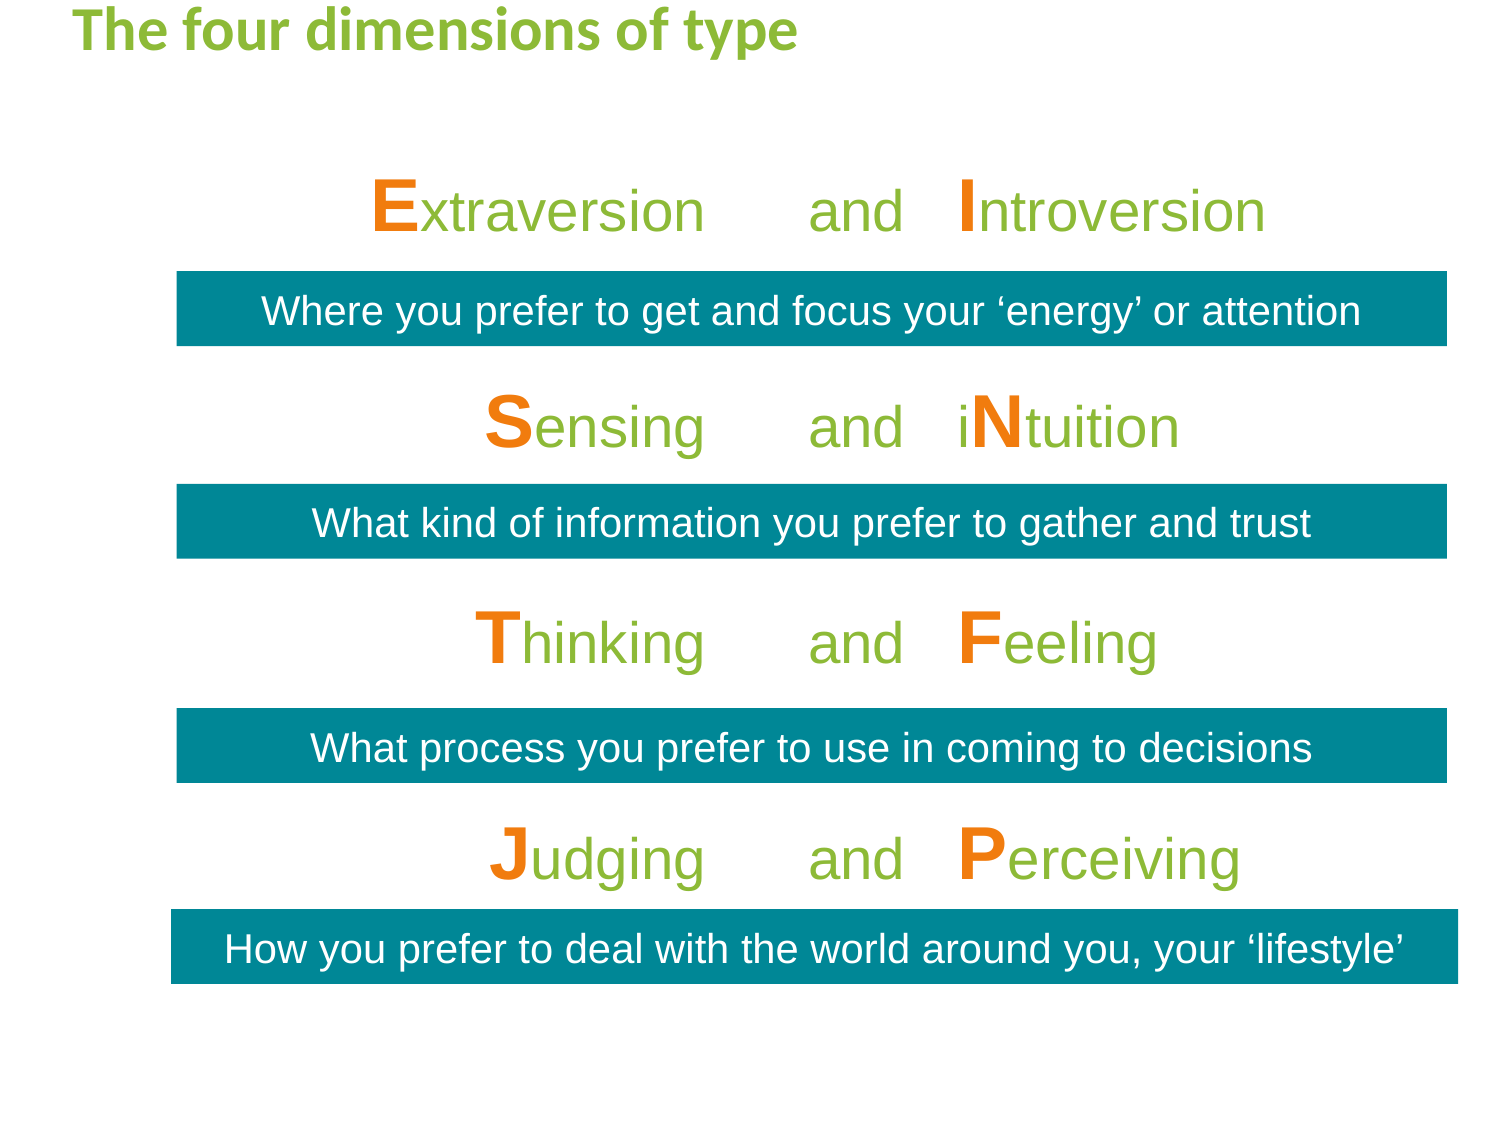

# The four dimensions of type
| Extraversion | XandX | Introversion |
| --- | --- | --- |
| Sensing | XandX | iNtuition |
| Thinking | XandX | Feeling |
| Judging | XandX | Perceiving |
Where you prefer to get and focus your ‘energy’ or attention
What kind of information you prefer to gather and trust
What process you prefer to use in coming to decisions
How you prefer to deal with the world around you, your ‘lifestyle’